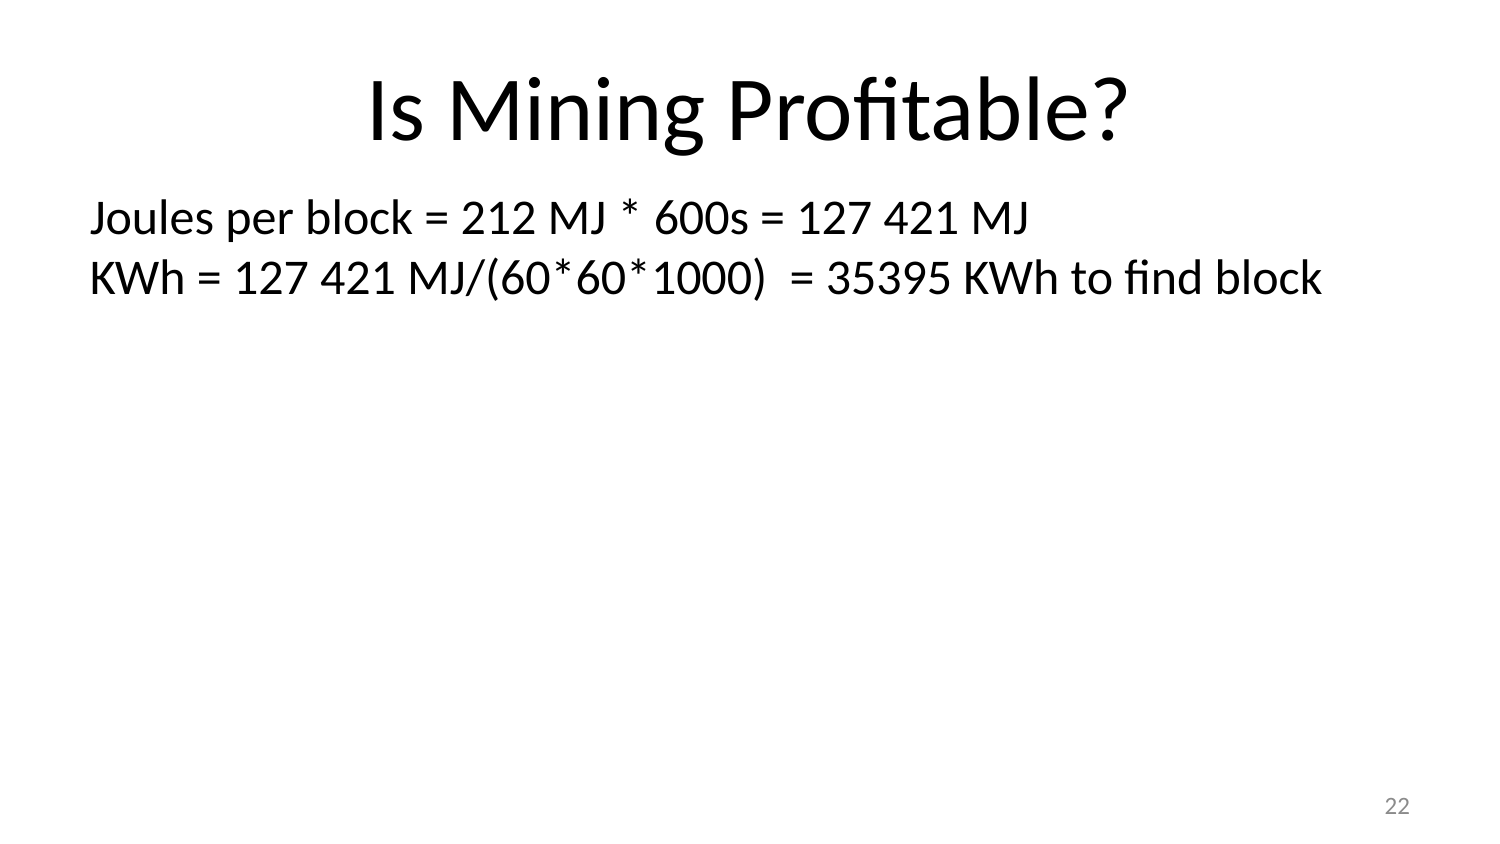

# Is Mining Profitable?
Joules per block = 212 MJ * 600s = 127 421 MJ
KWh = 127 421 MJ/(60*60*1000)  = 35395 KWh to find block

22